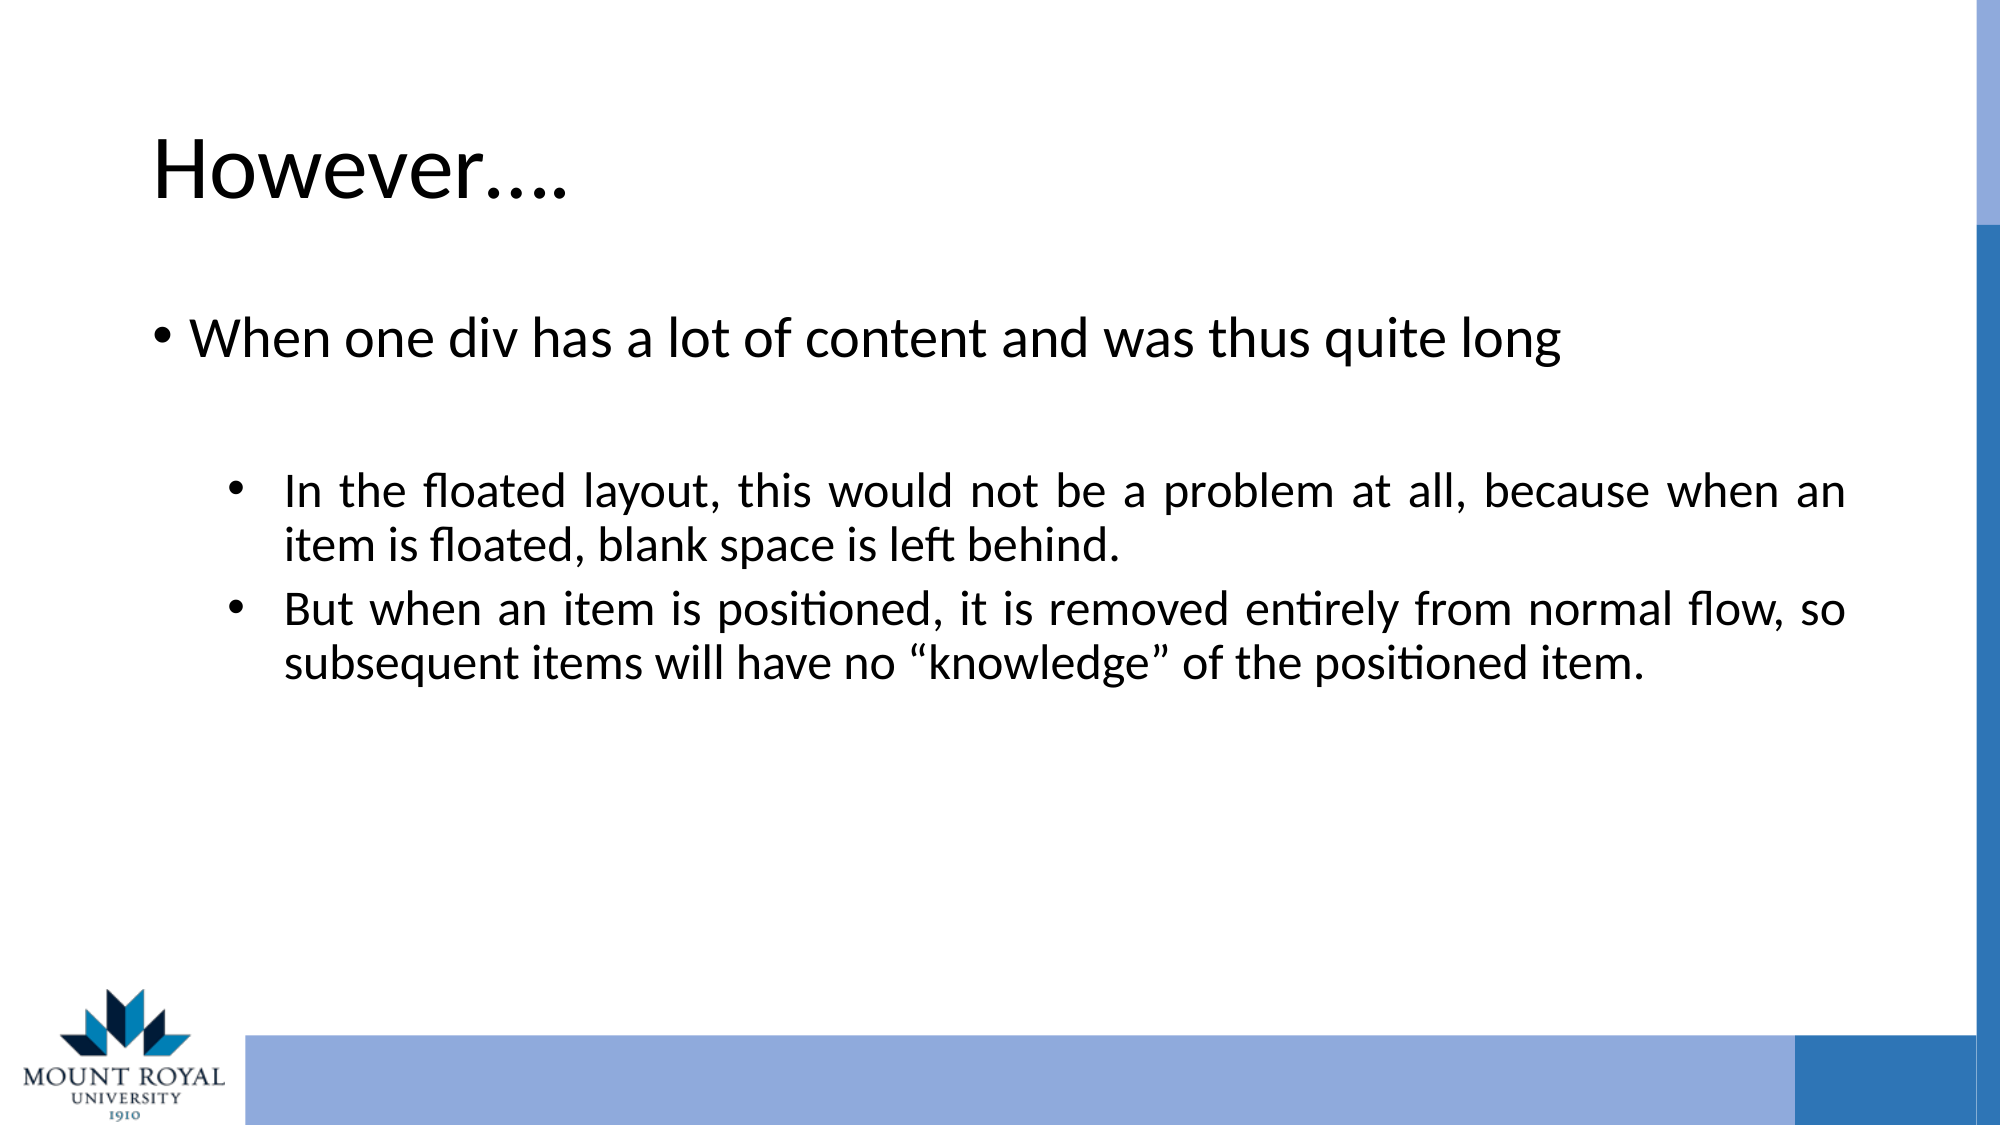

# However….
When one div has a lot of content and was thus quite long

In the floated layout, this would not be a problem at all, because when an item is floated, blank space is left behind.
But when an item is positioned, it is removed entirely from normal flow, so subsequent items will have no “knowledge” of the positioned item.